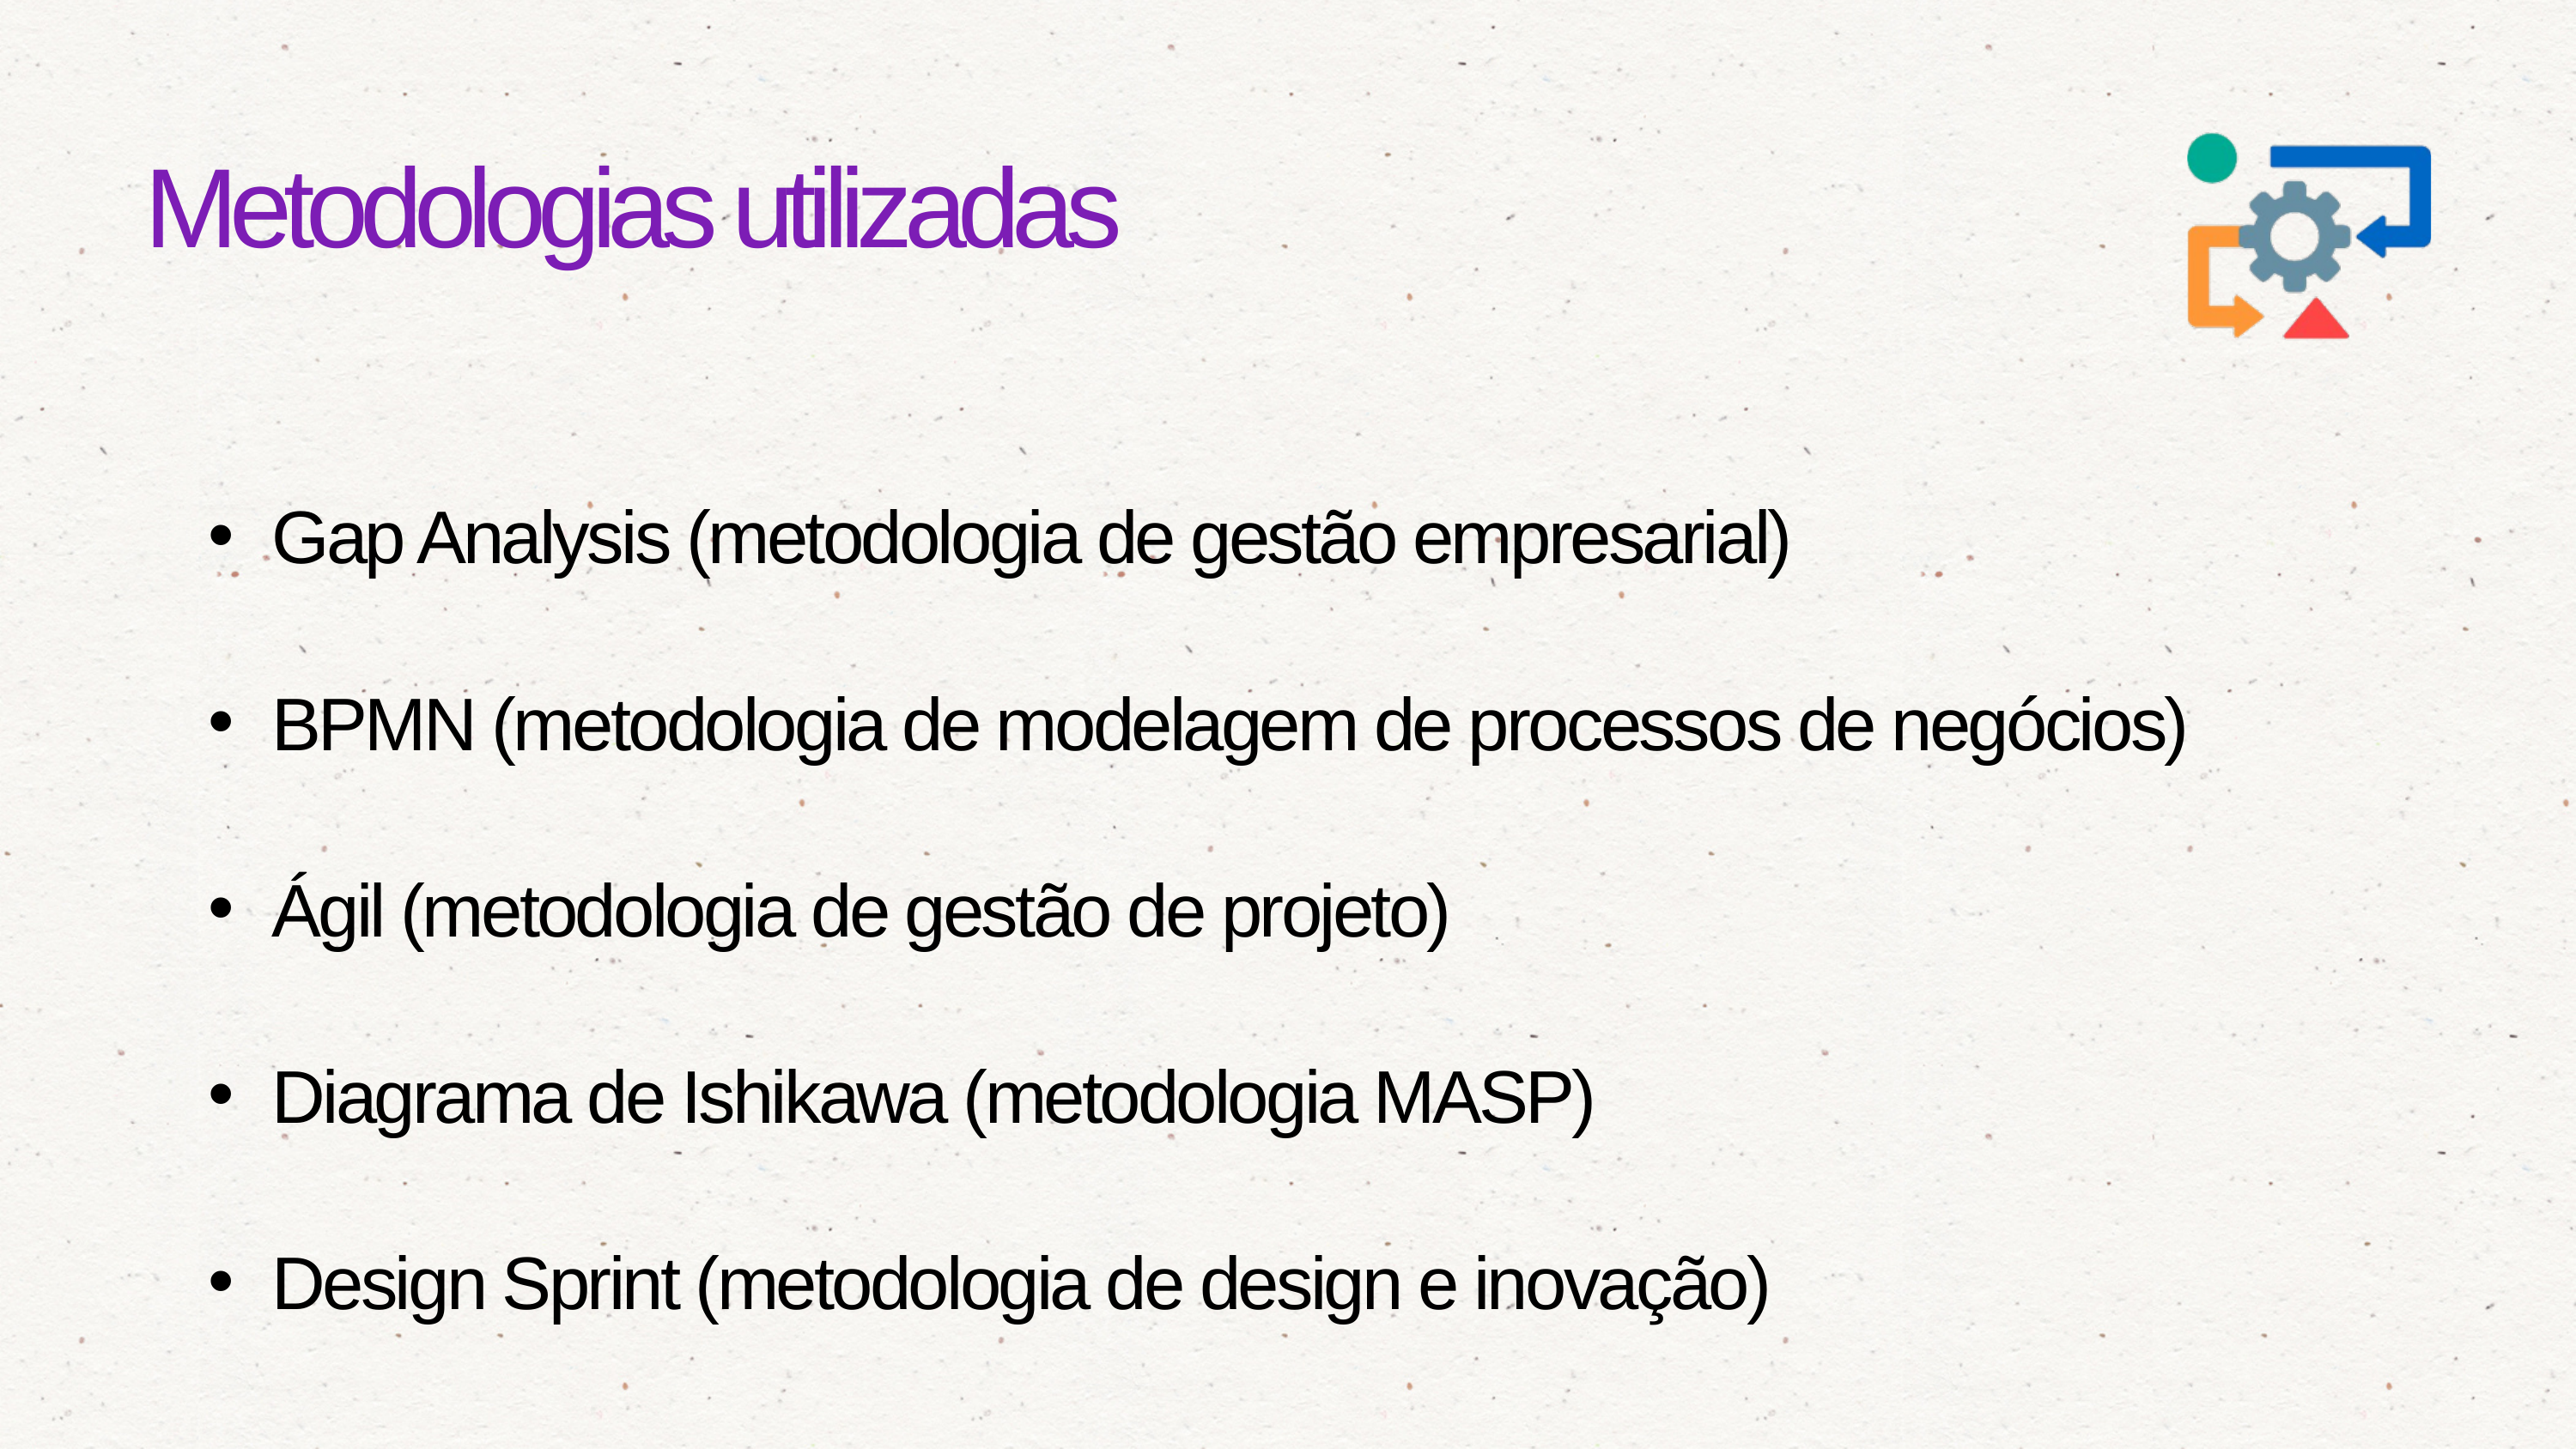

Metodologias utilizadas
Gap Analysis (metodologia de gestão empresarial)
BPMN (metodologia de modelagem de processos de negócios)
Ágil (metodologia de gestão de projeto)
Diagrama de Ishikawa (metodologia MASP)
Design Sprint (metodologia de design e inovação)